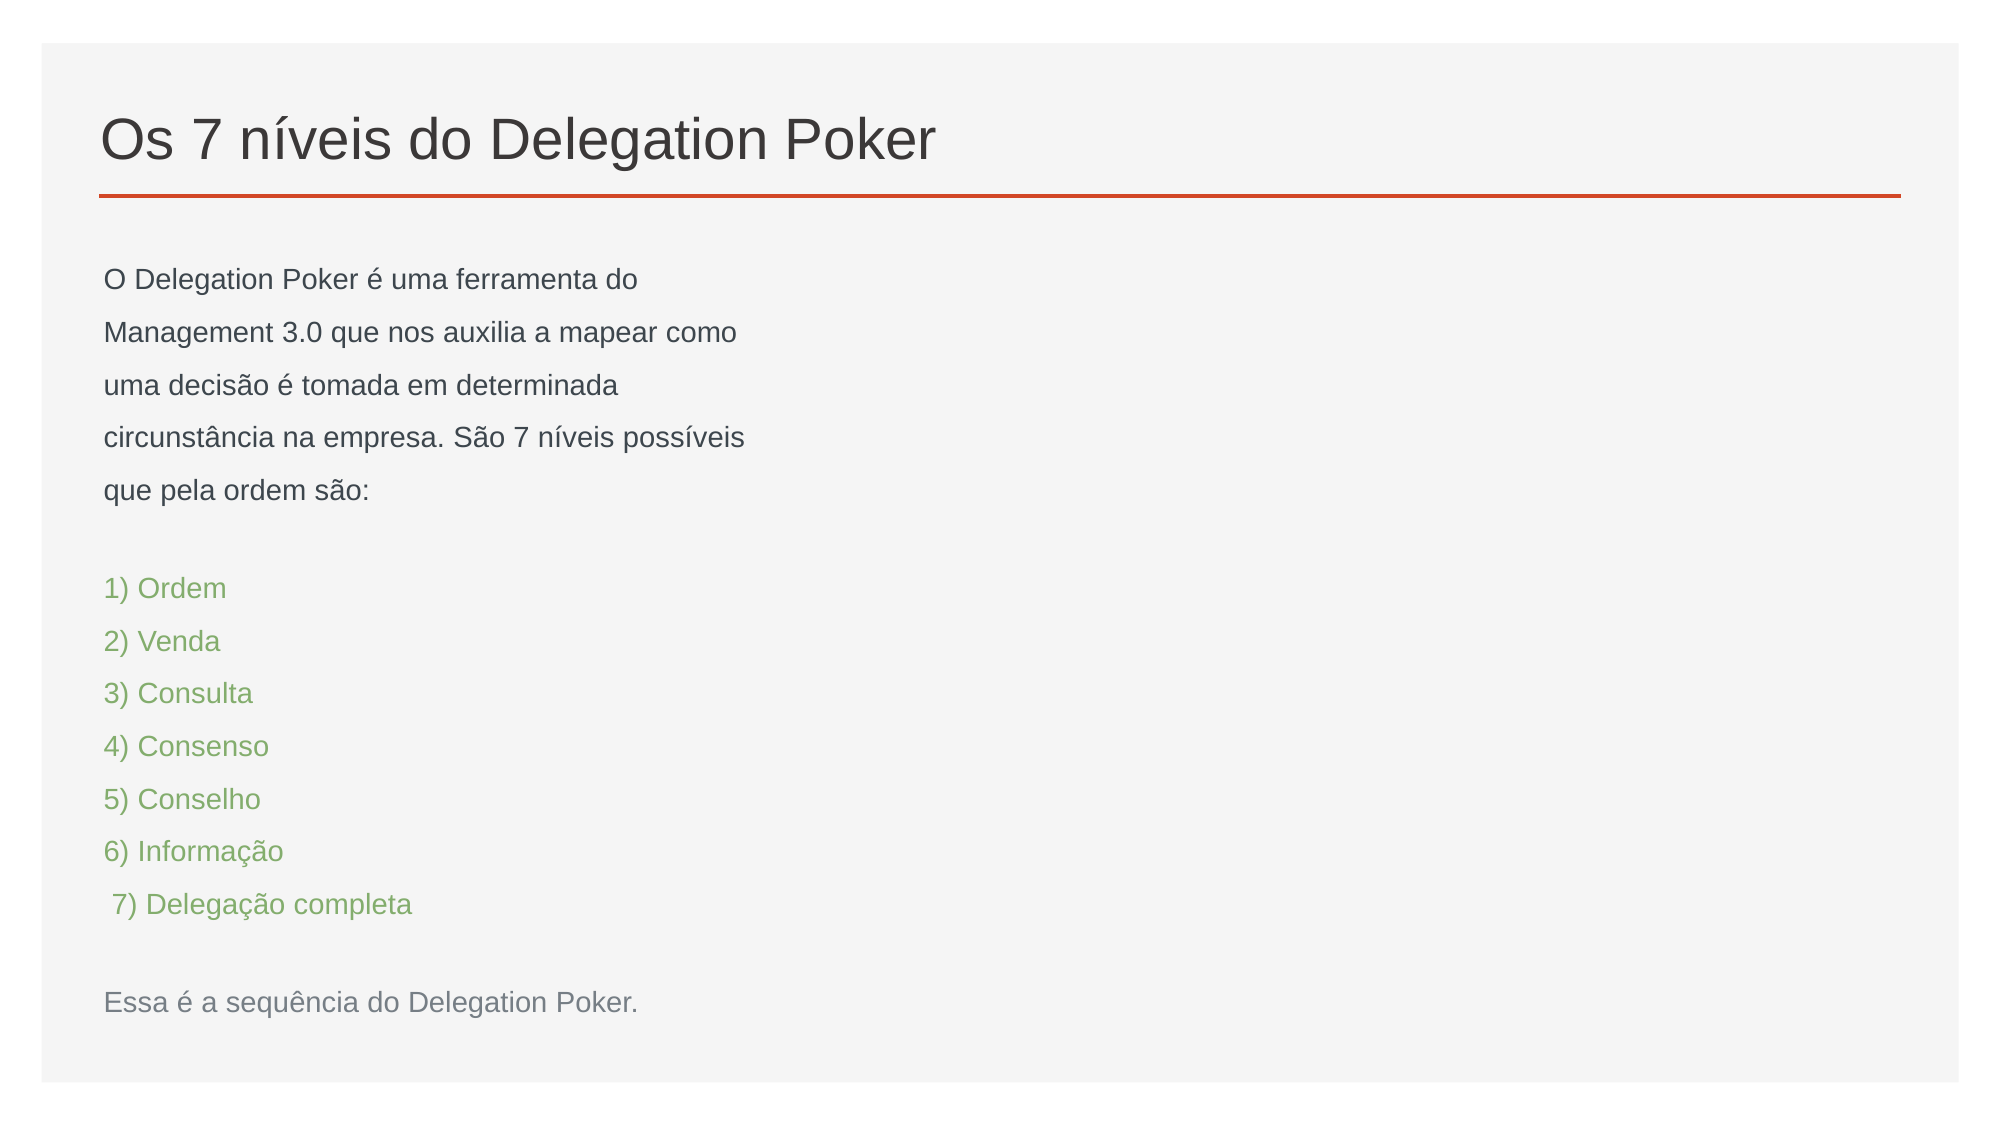

# Os 7 níveis do Delegation Poker
O Delegation Poker é uma ferramenta do Management 3.0 que nos auxilia a mapear como uma decisão é tomada em determinada circunstância na empresa. São 7 níveis possíveis que pela ordem são:
1) Ordem
2) Venda
3) Consulta
4) Consenso
5) Conselho
6) Informação
 7) Delegação completa
Essa é a sequência do Delegation Poker.